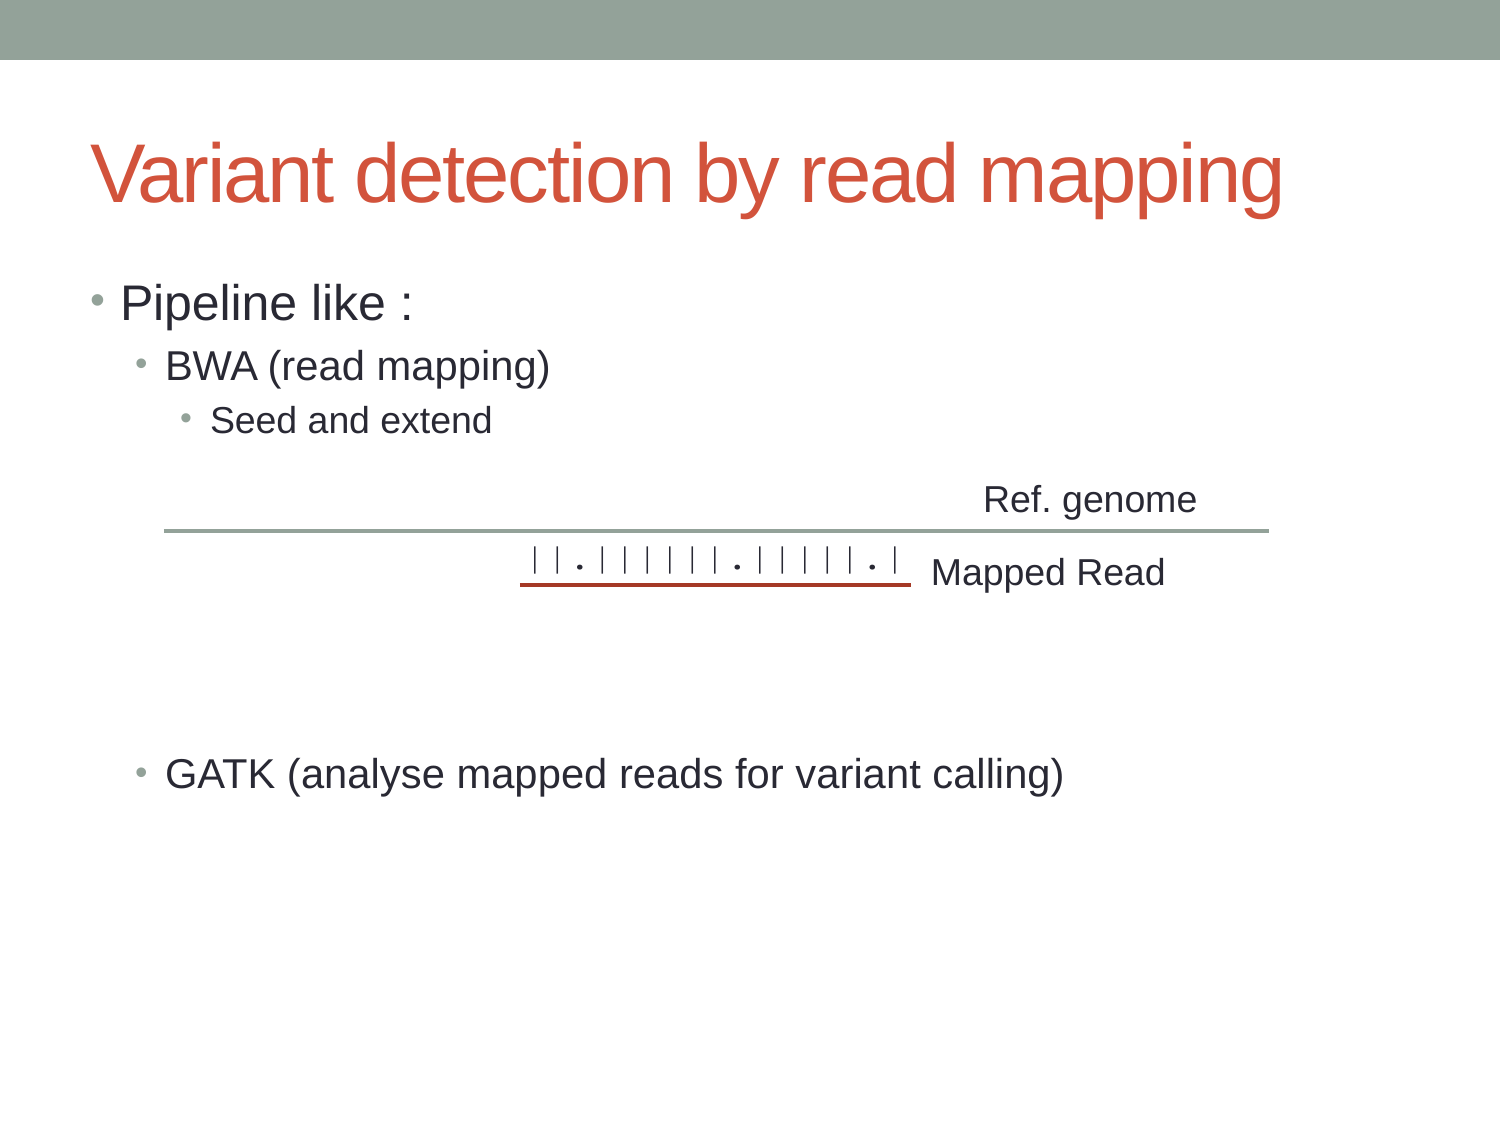

# Variant detection by read mapping
Pipeline like :
BWA (read mapping)
Seed and extend

GATK (analyse mapped reads for variant calling)

Ref. genome
||.||||||.|||||.|
Mapped Read